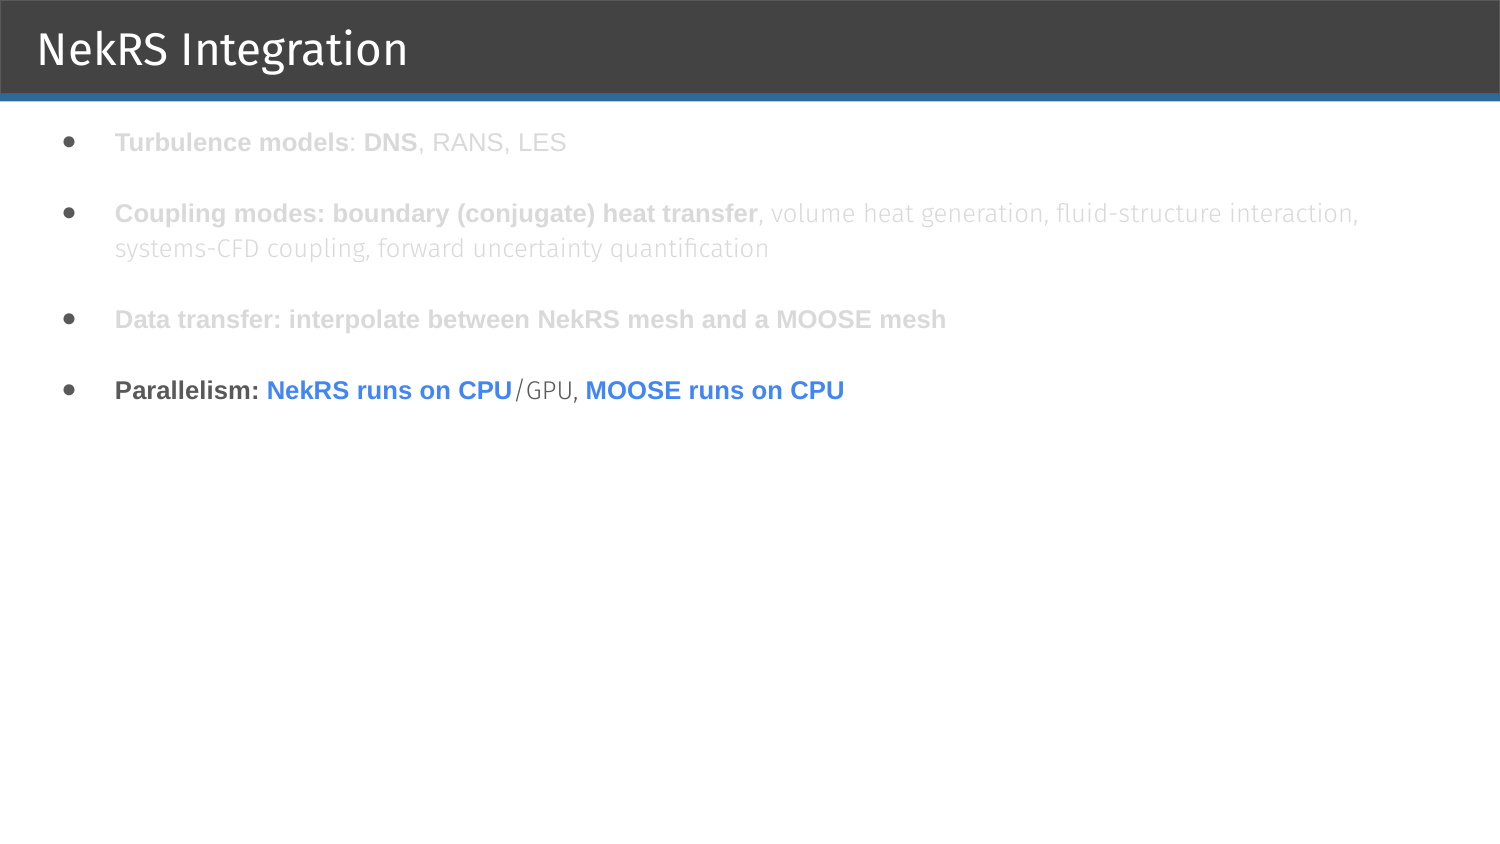

# NekRS Integration
Turbulence models: DNS, RANS, LES

Coupling modes: boundary (conjugate) heat transfer, volume heat generation, fluid-structure interaction, systems-CFD coupling, forward uncertainty quantification

Data transfer: interpolate between NekRS mesh and a MOOSE mesh

Parallelism: NekRS runs on CPU/GPU, MOOSE runs on CPU